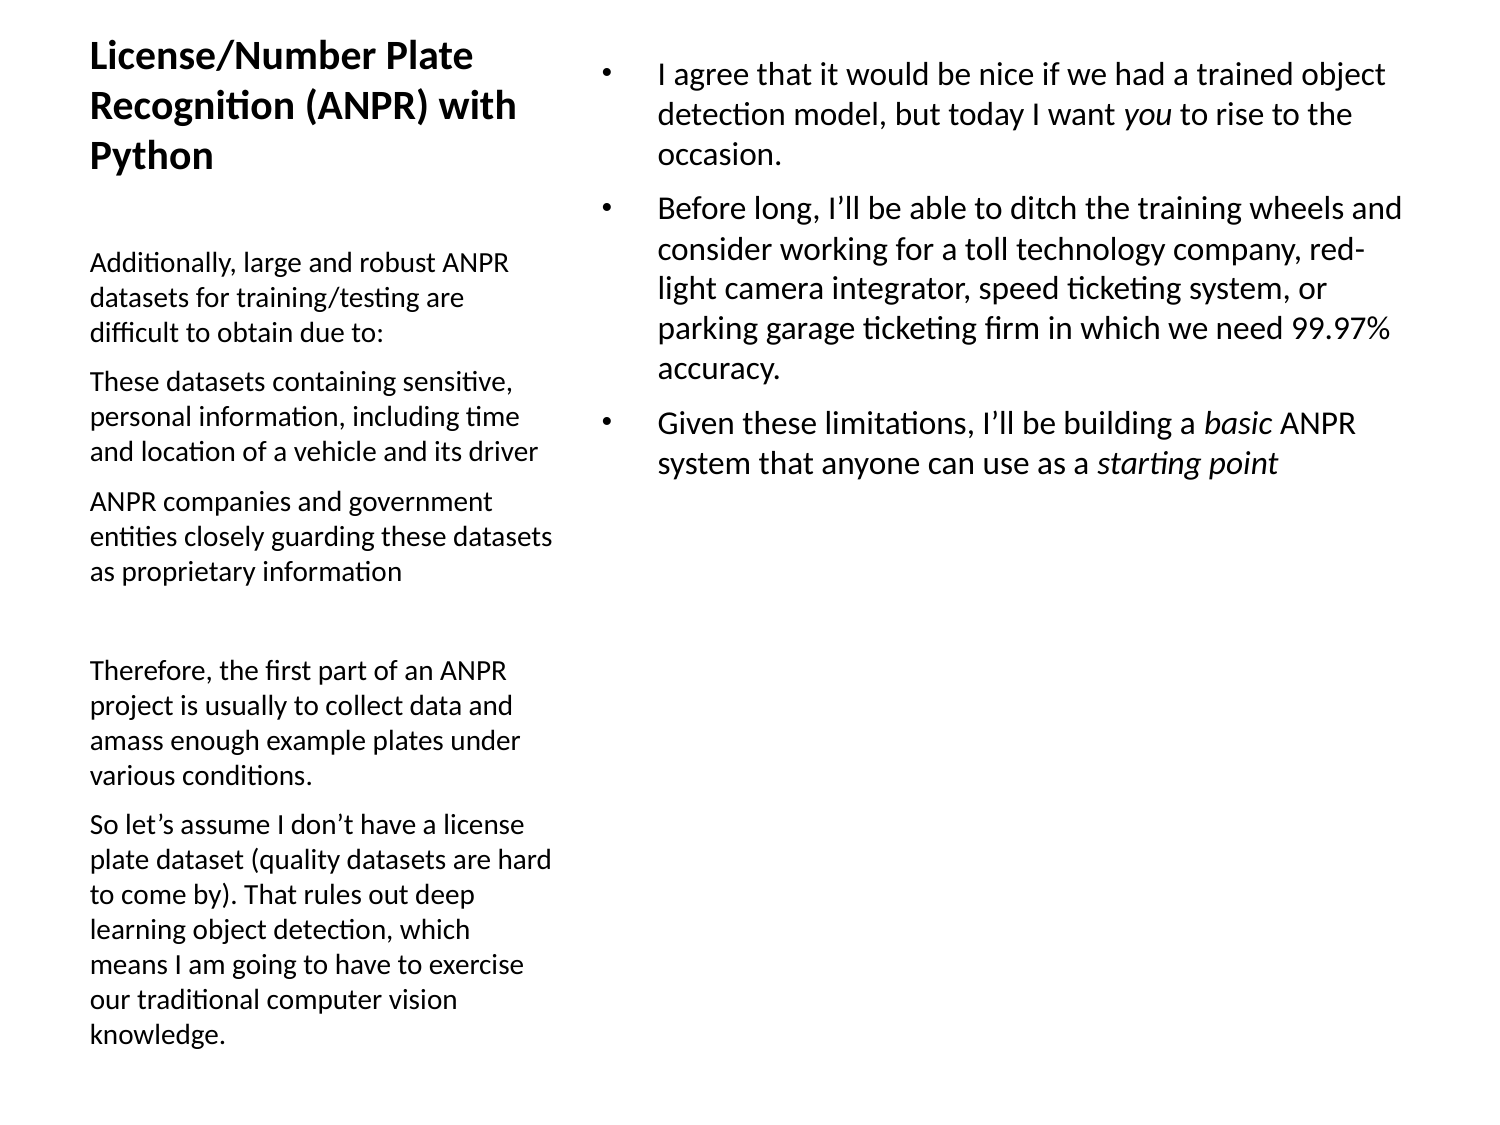

# License/Number Plate Recognition (ANPR) with Python
I agree that it would be nice if we had a trained object detection model, but today I want you to rise to the occasion.
Before long, I’ll be able to ditch the training wheels and consider working for a toll technology company, red-light camera integrator, speed ticketing system, or parking garage ticketing firm in which we need 99.97% accuracy.
Given these limitations, I’ll be building a basic ANPR system that anyone can use as a starting point
Additionally, large and robust ANPR datasets for training/testing are difficult to obtain due to:
These datasets containing sensitive, personal information, including time and location of a vehicle and its driver
ANPR companies and government entities closely guarding these datasets as proprietary information

Therefore, the first part of an ANPR project is usually to collect data and amass enough example plates under various conditions.
So let’s assume I don’t have a license plate dataset (quality datasets are hard to come by). That rules out deep learning object detection, which means I am going to have to exercise our traditional computer vision knowledge.